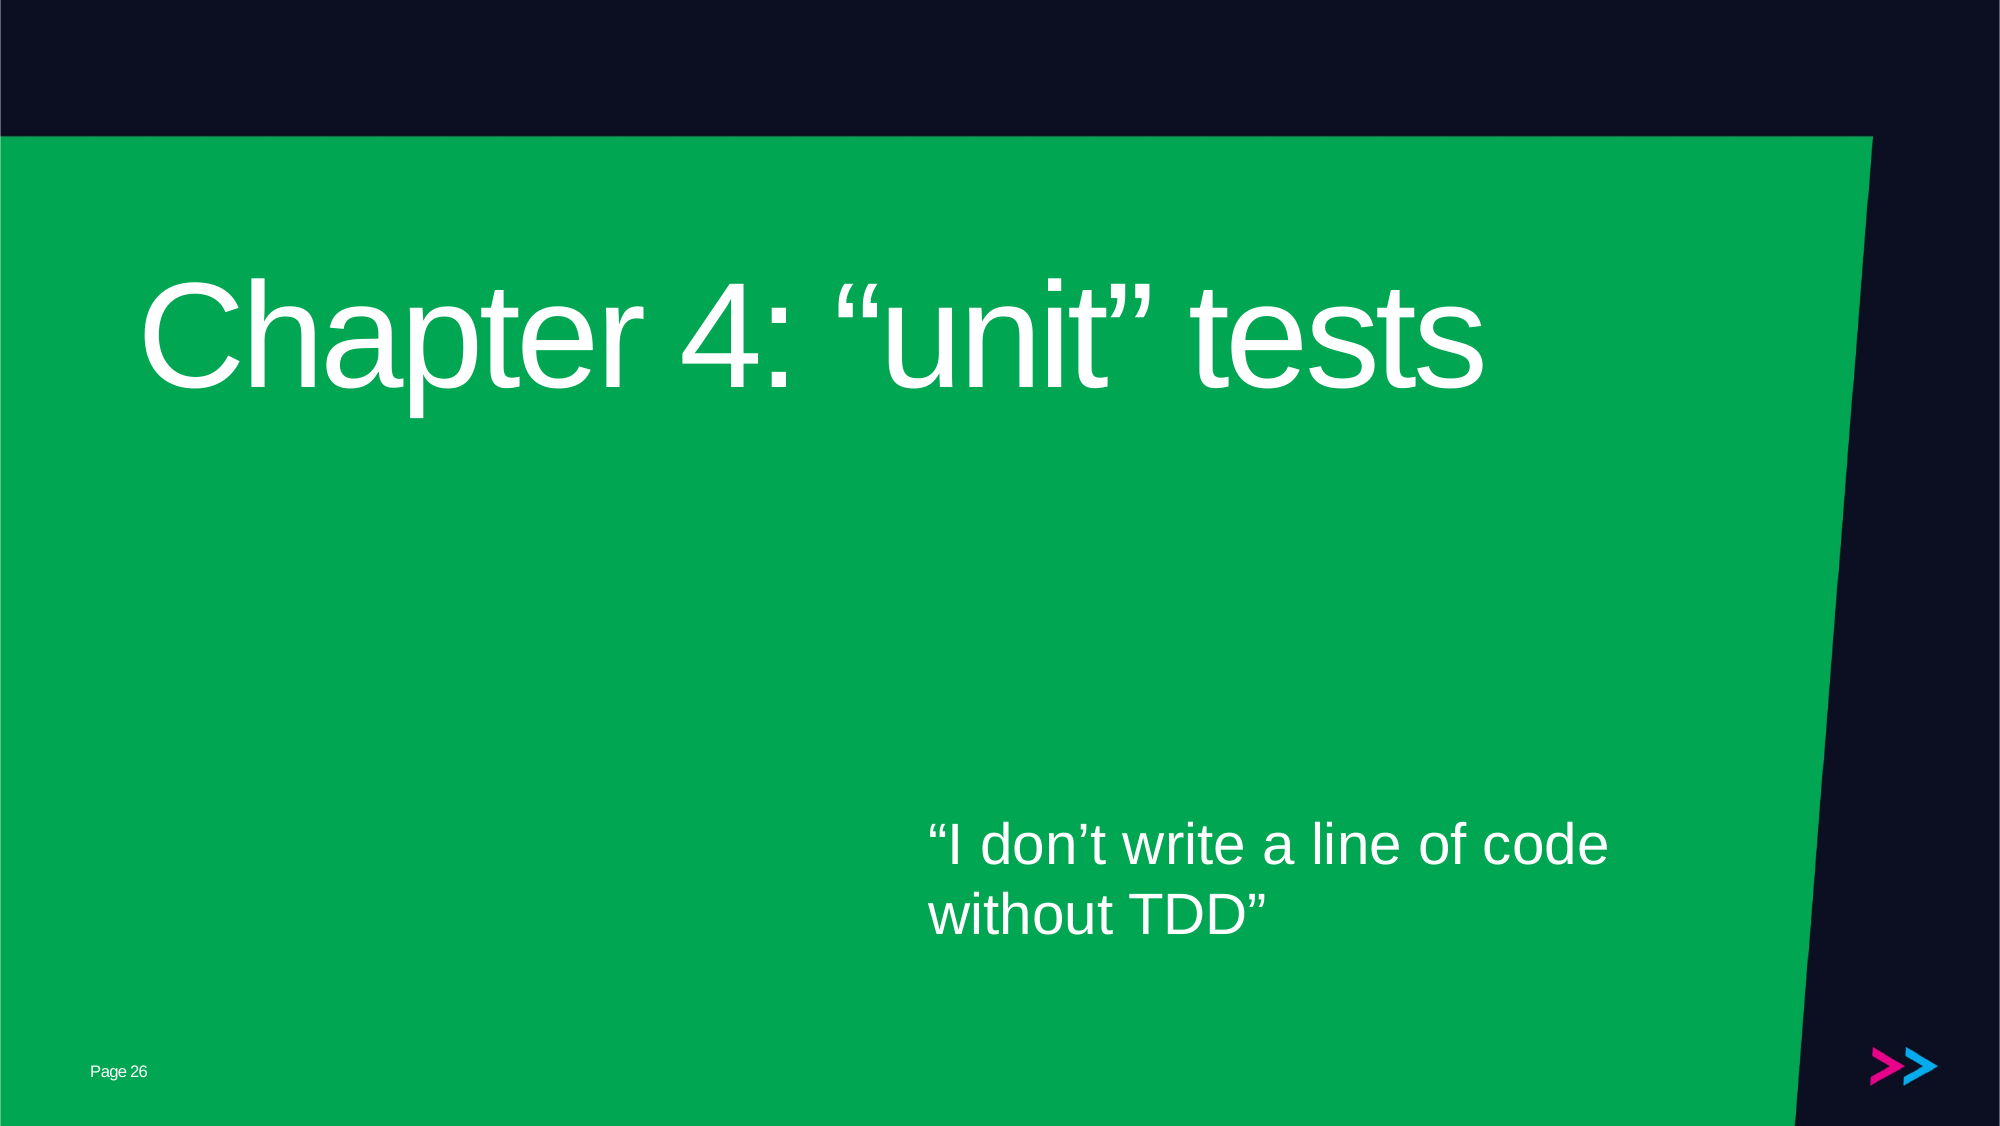

# Chapter 4: “unit” tests
“I don’t write a line of code without TDD”
26